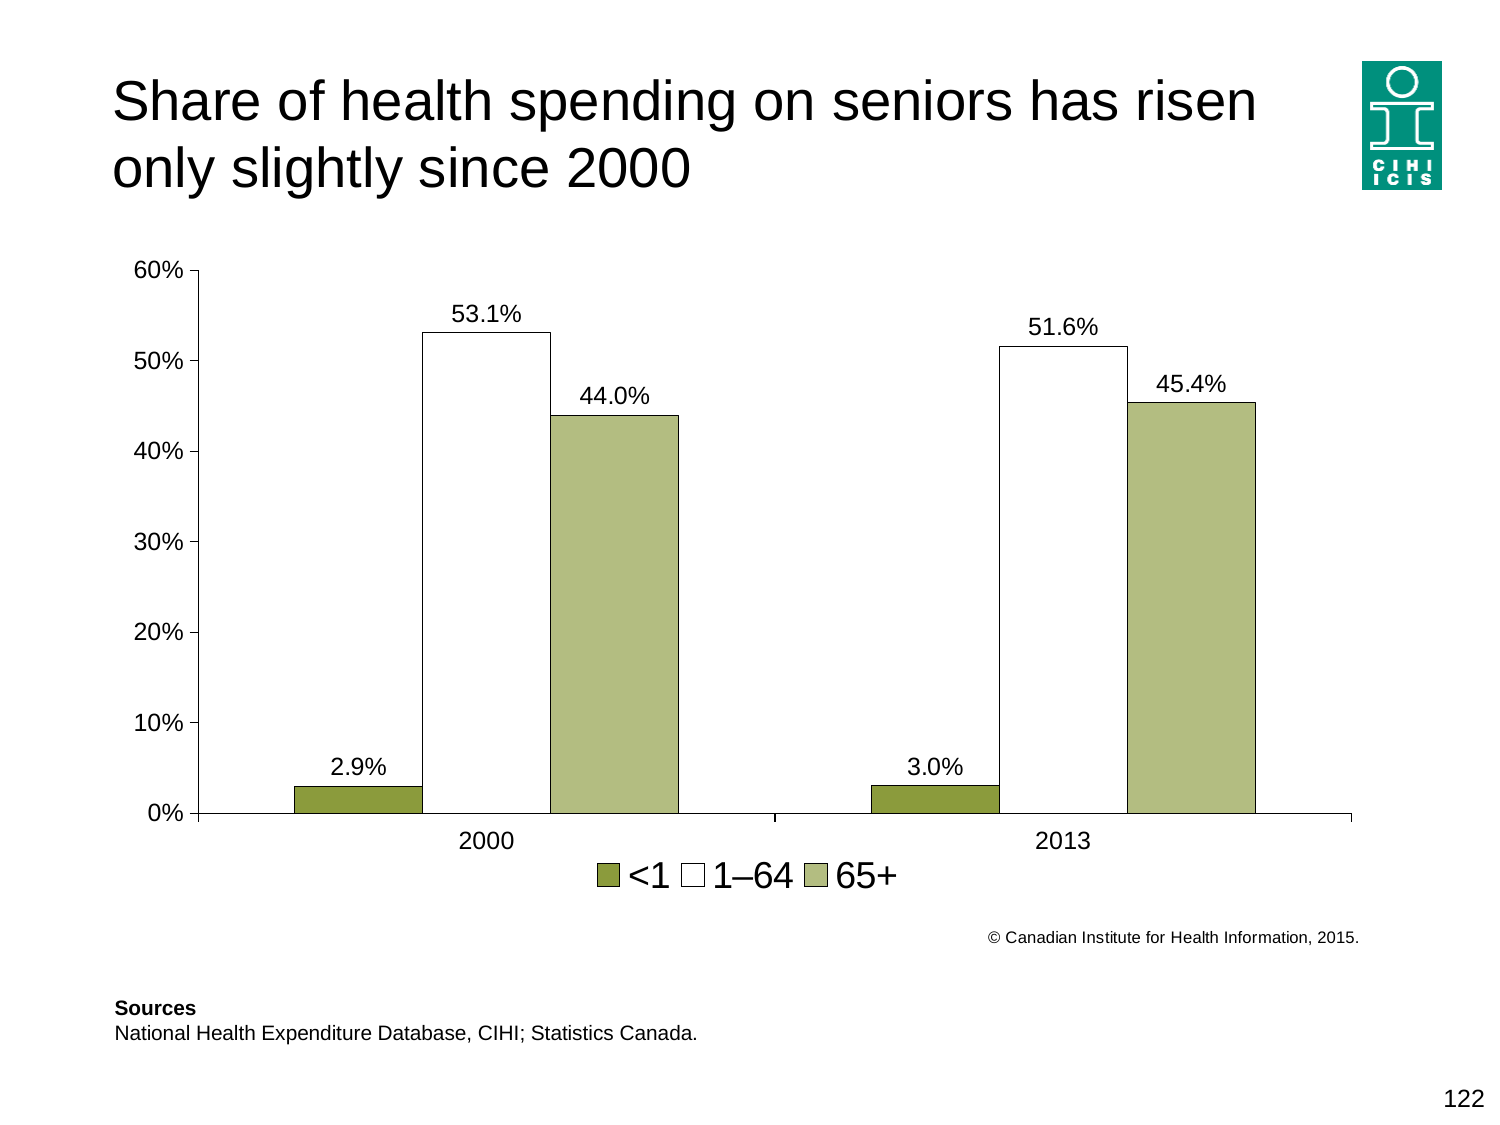

# Share of health spending on seniors has risen only slightly since 2000

### Chart

| Category | <1 | 1–64 | 65+ |
|---|---|---|---|
| 2000 | 0.029376275271944377 | 0.5308274993971688 | 0.43979622533088675 |
| 2013 | 0.030229861292661683 | 0.5161737691832942 | 0.45359636952404386 |
Sources
National Health Expenditure Database, CIHI; Statistics Canada.
122